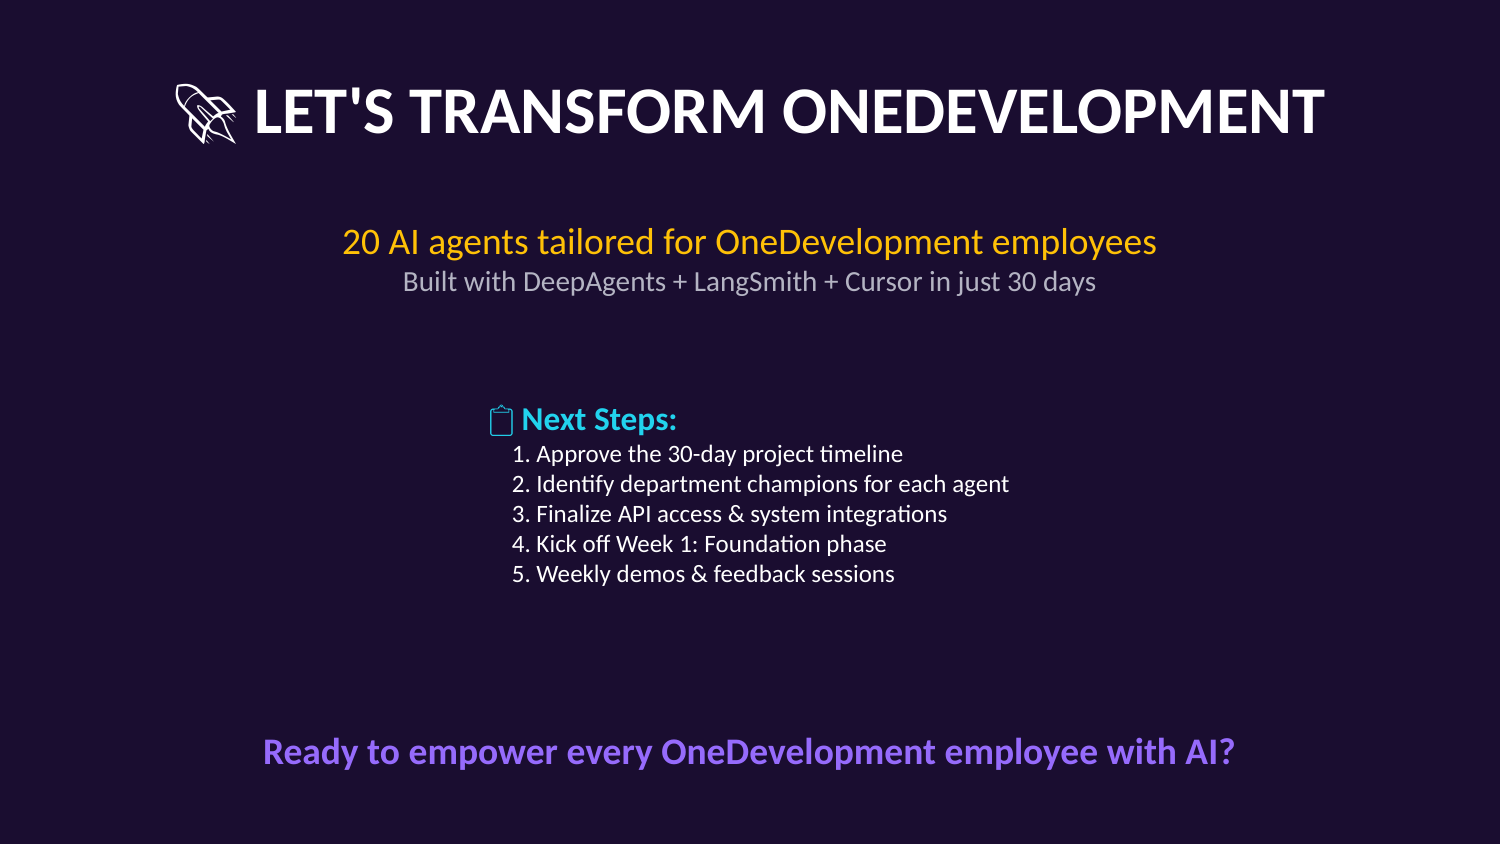

🚀 LET'S TRANSFORM ONEDEVELOPMENT
20 AI agents tailored for OneDevelopment employees
Built with DeepAgents + LangSmith + Cursor in just 30 days
📋 Next Steps:
    1. Approve the 30-day project timeline
    2. Identify department champions for each agent
    3. Finalize API access & system integrations
    4. Kick off Week 1: Foundation phase
    5. Weekly demos & feedback sessions
Ready to empower every OneDevelopment employee with AI?